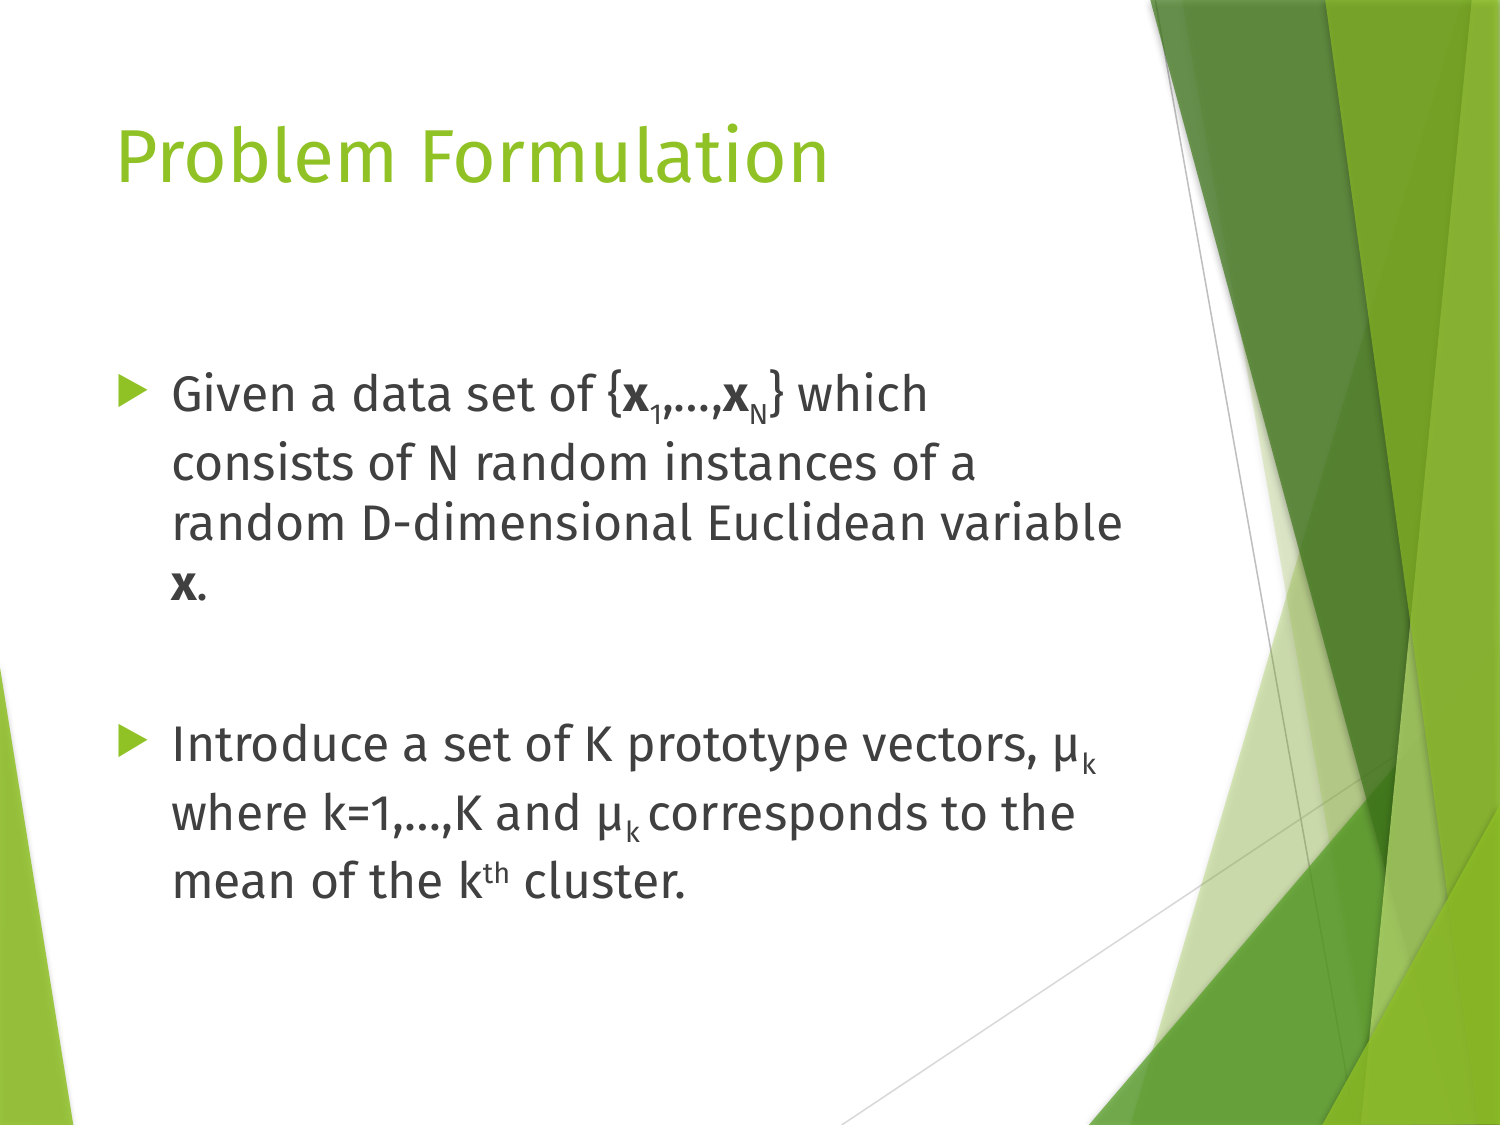

# Problem Formulation
Given a data set of {x1,…,xN} which consists of N random instances of a random D-dimensional Euclidean variable x.

Introduce a set of K prototype vectors, µk where k=1,…,K and µk corresponds to the mean of the kth cluster.